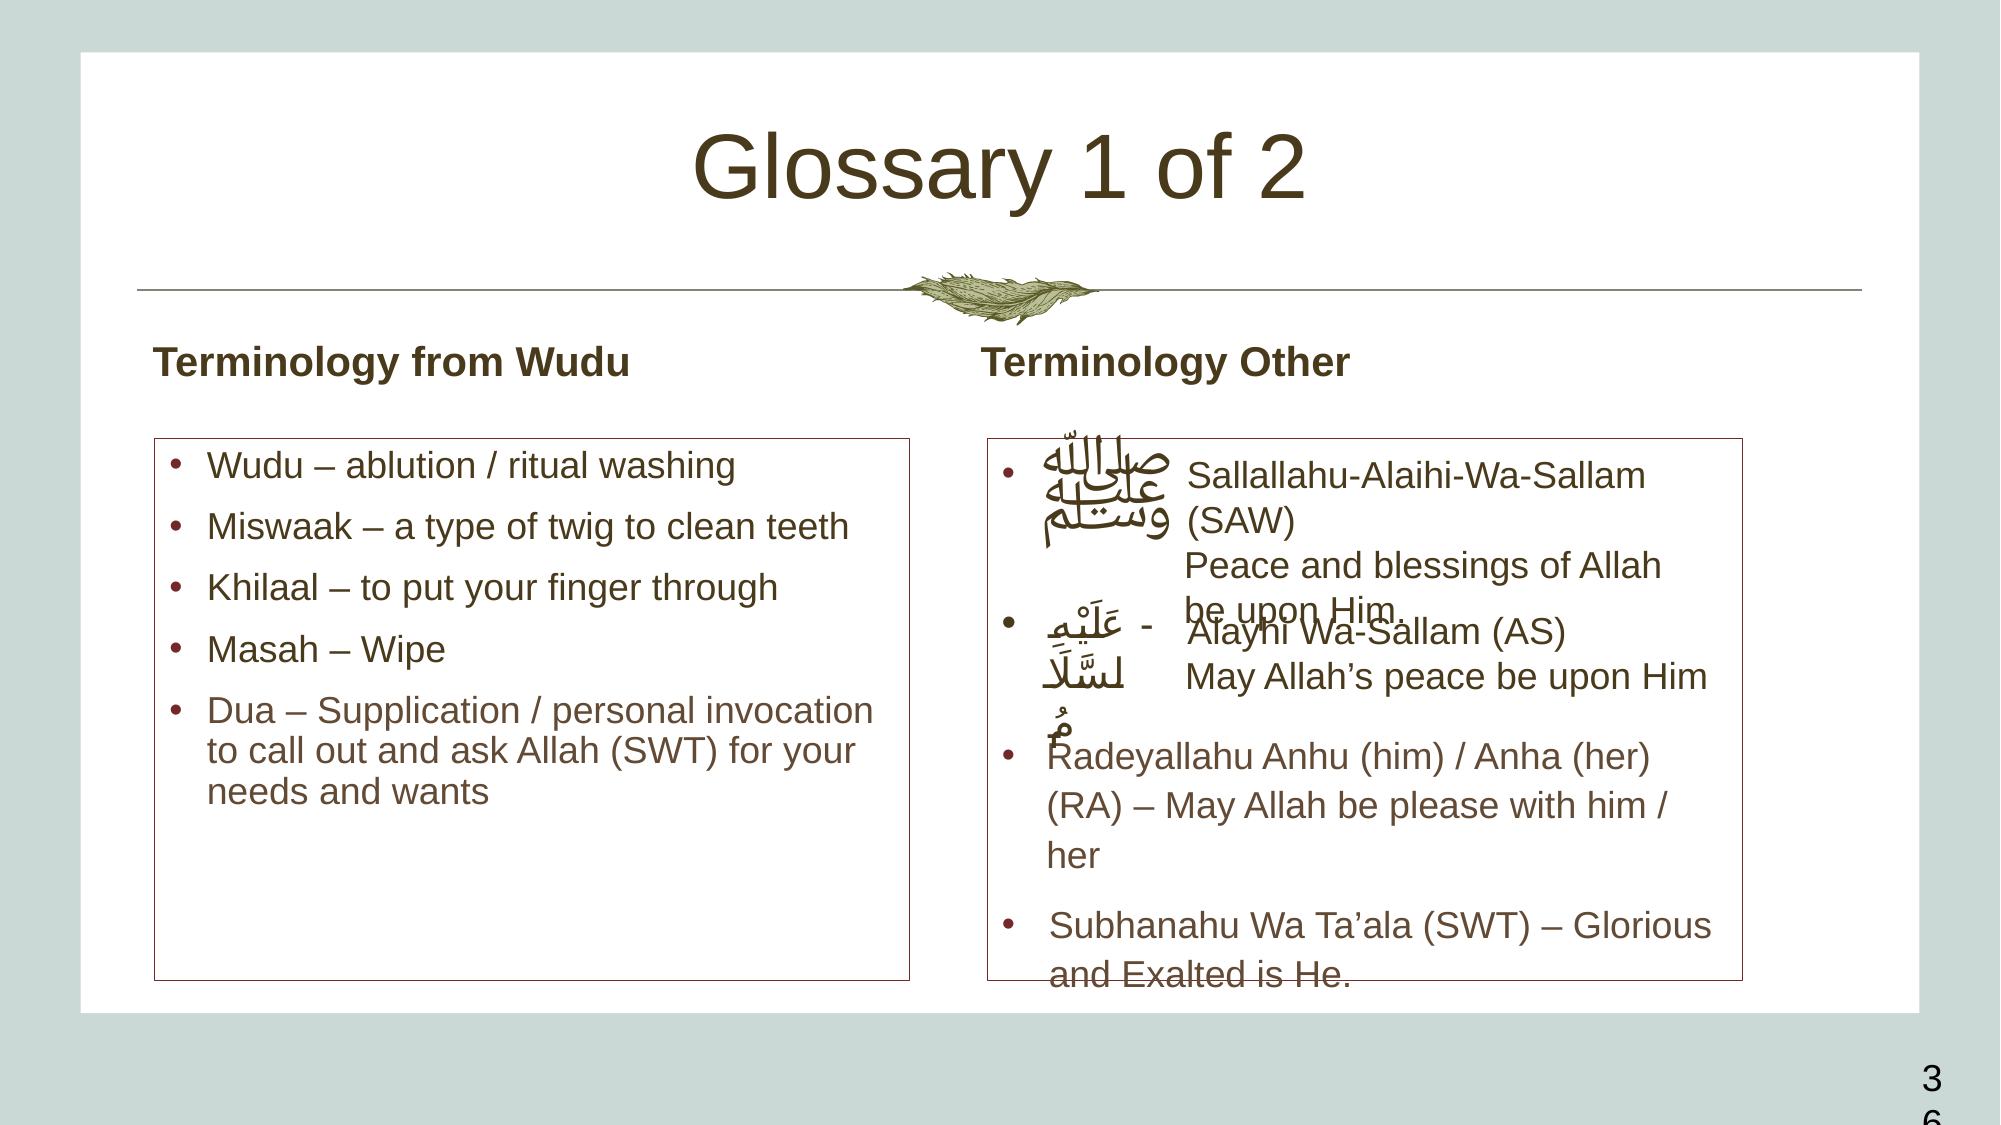

# Glossary 1 of 2
Terminology from Wudu
Terminology Other
ﷺ
Wudu – ablution / ritual washing
Miswaak – a type of twig to clean teeth
Khilaal – to put your finger through
Masah – Wipe
Dua – Supplication / personal invocation to call out and ask Allah (SWT) for your needs and wants

Radeyallahu Anhu (him) / Anha (her) (RA) – May Allah be please with him / her
Subhanahu Wa Ta’ala (SWT) – Glorious and Exalted is He.
Sallallahu-Alaihi-Wa-Sallam (SAW)
Peace and blessings of Allah be upon Him.
عَلَيْهِ ٱلسَّلَامُ
Alayhi Wa-Sallam (AS)
May Allah’s peace be upon Him
36